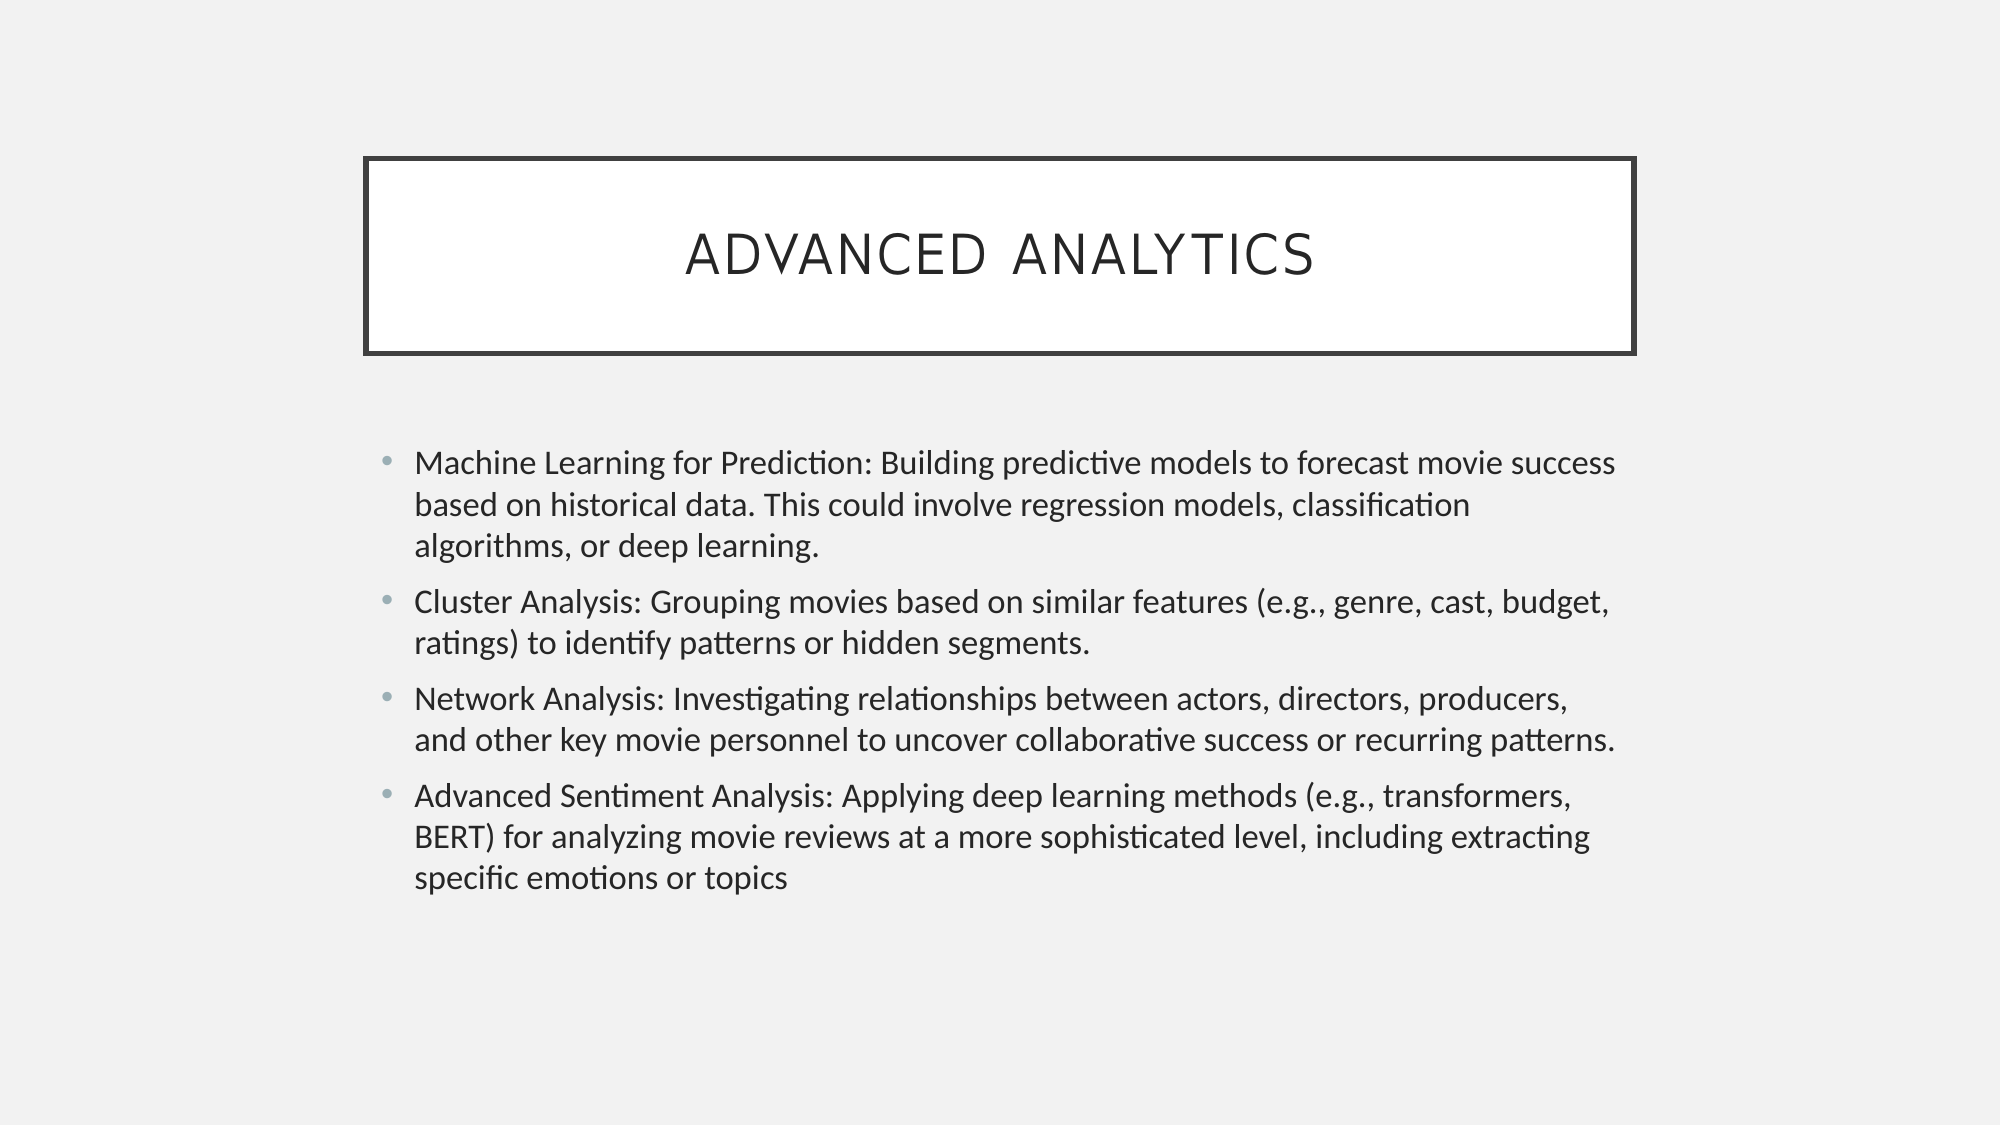

# ADVANCED ANALYTICS
Machine Learning for Prediction: Building predictive models to forecast movie success based on historical data. This could involve regression models, classification algorithms, or deep learning.
Cluster Analysis: Grouping movies based on similar features (e.g., genre, cast, budget, ratings) to identify patterns or hidden segments.
Network Analysis: Investigating relationships between actors, directors, producers, and other key movie personnel to uncover collaborative success or recurring patterns.
Advanced Sentiment Analysis: Applying deep learning methods (e.g., transformers, BERT) for analyzing movie reviews at a more sophisticated level, including extracting specific emotions or topics